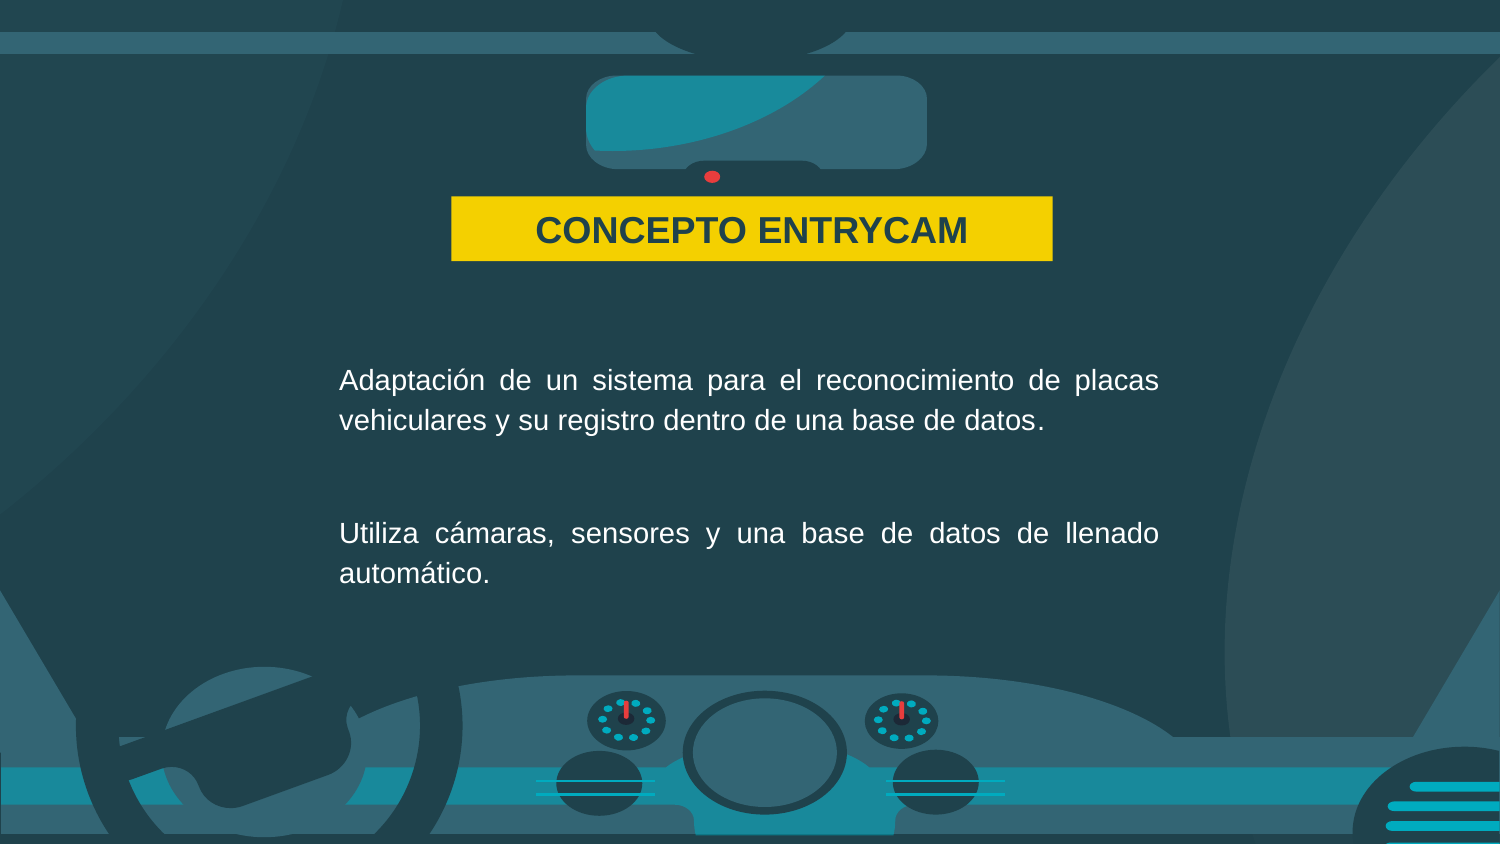

# CONCEPTO ENTRYCAM
Adaptación de un sistema para el reconocimiento de placas vehiculares y su registro dentro de una base de datos.

Utiliza cámaras, sensores y una base de datos de llenado automático.